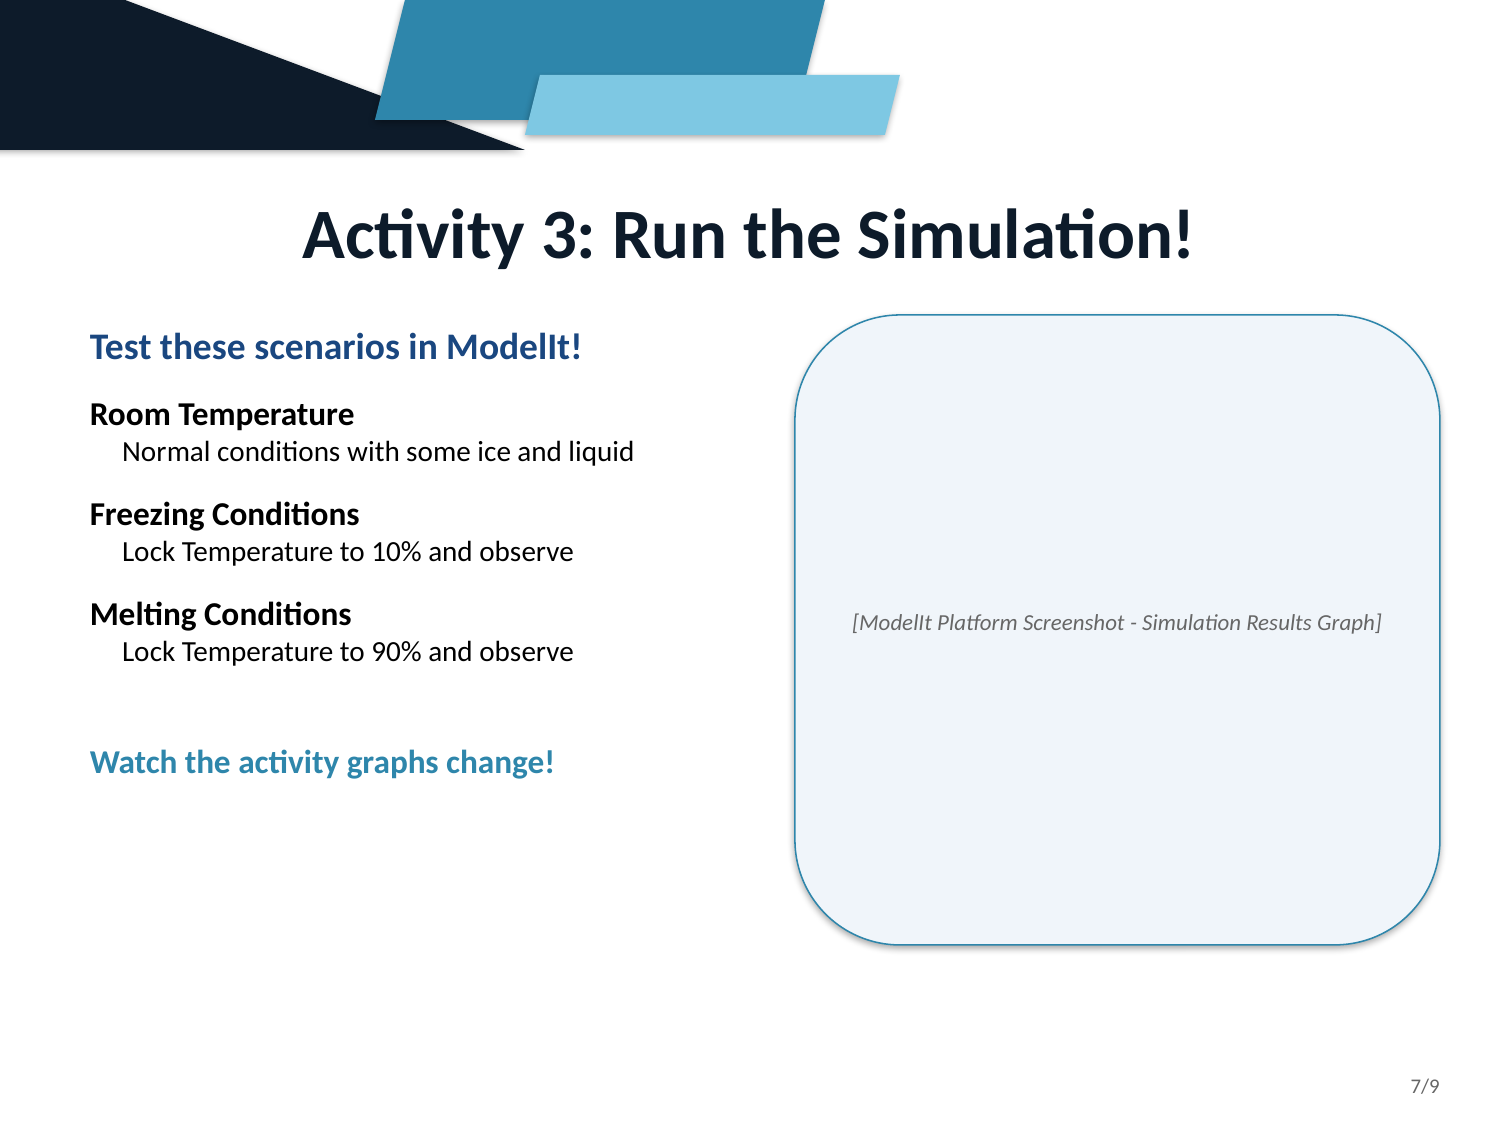

Activity 3: Run the Simulation!
Test these scenarios in ModelIt!
Room Temperature
     Normal conditions with some ice and liquid
Freezing Conditions
     Lock Temperature to 10% and observe
Melting Conditions
     Lock Temperature to 90% and observe
Watch the activity graphs change!

[ModelIt Platform Screenshot - Simulation Results Graph]
7/9